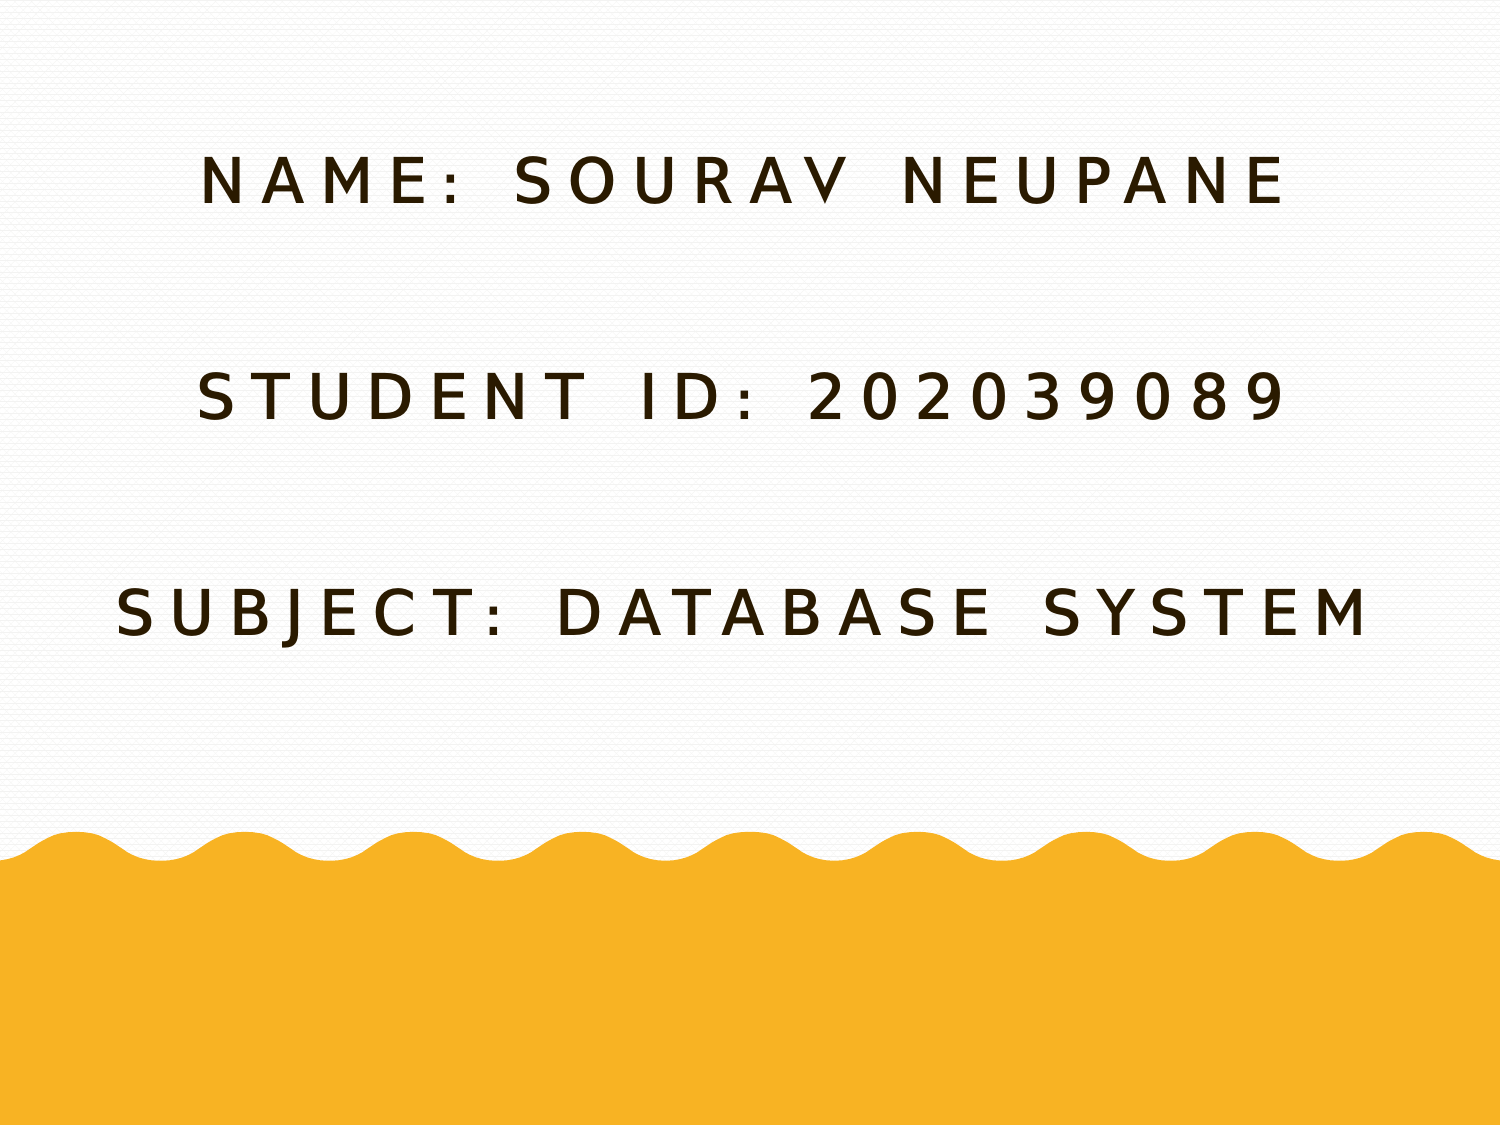

# Name: Sourav Neupane Student id: 202039089 Subject: Database system